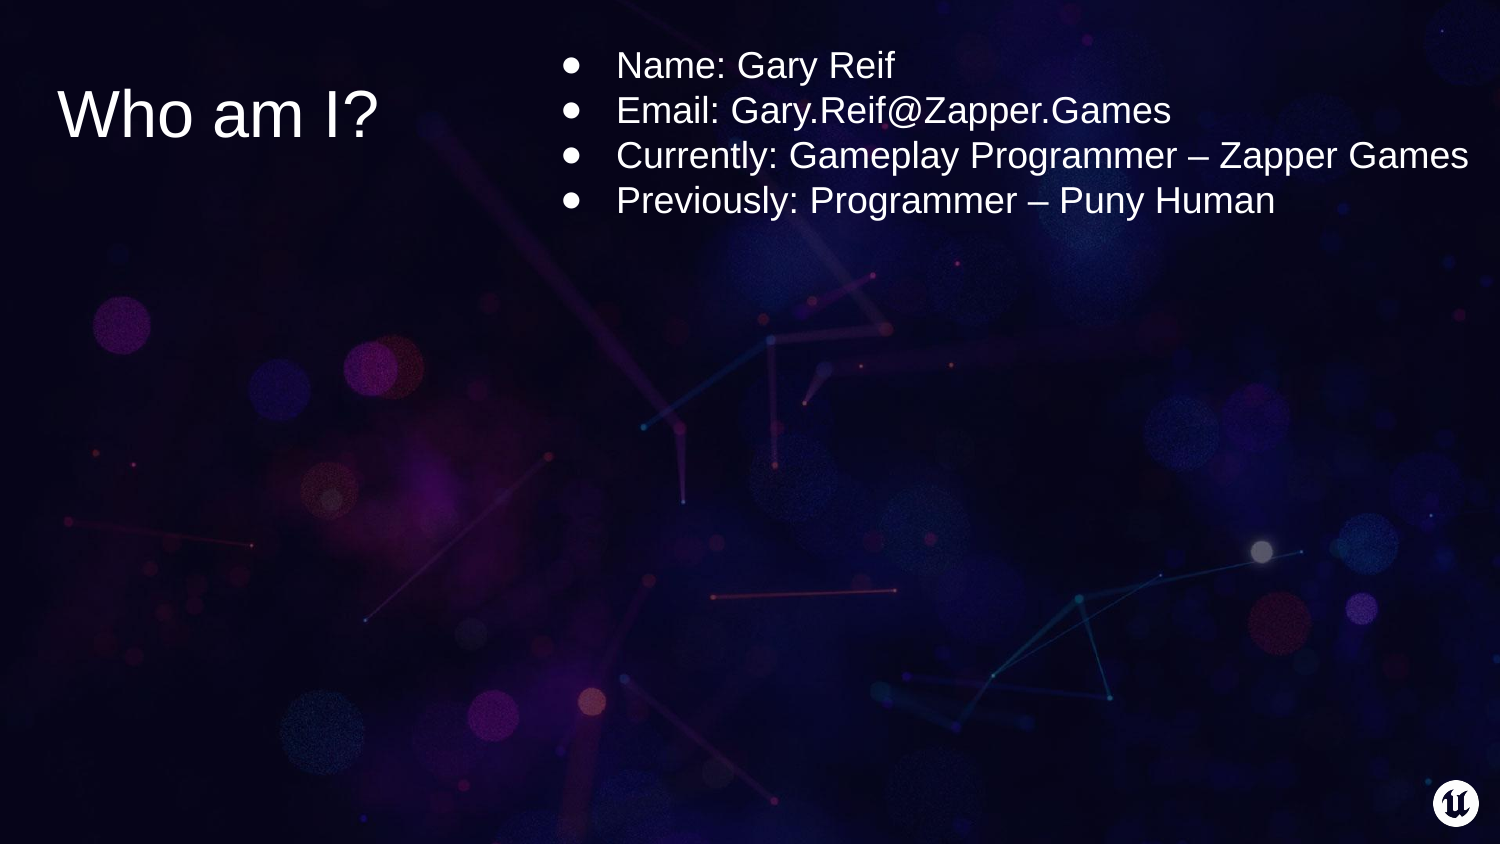

Name: Gary Reif
Email: Gary.Reif@Zapper.Games
Currently: Gameplay Programmer – Zapper Games
Previously: Programmer – Puny Human
# Who am I?